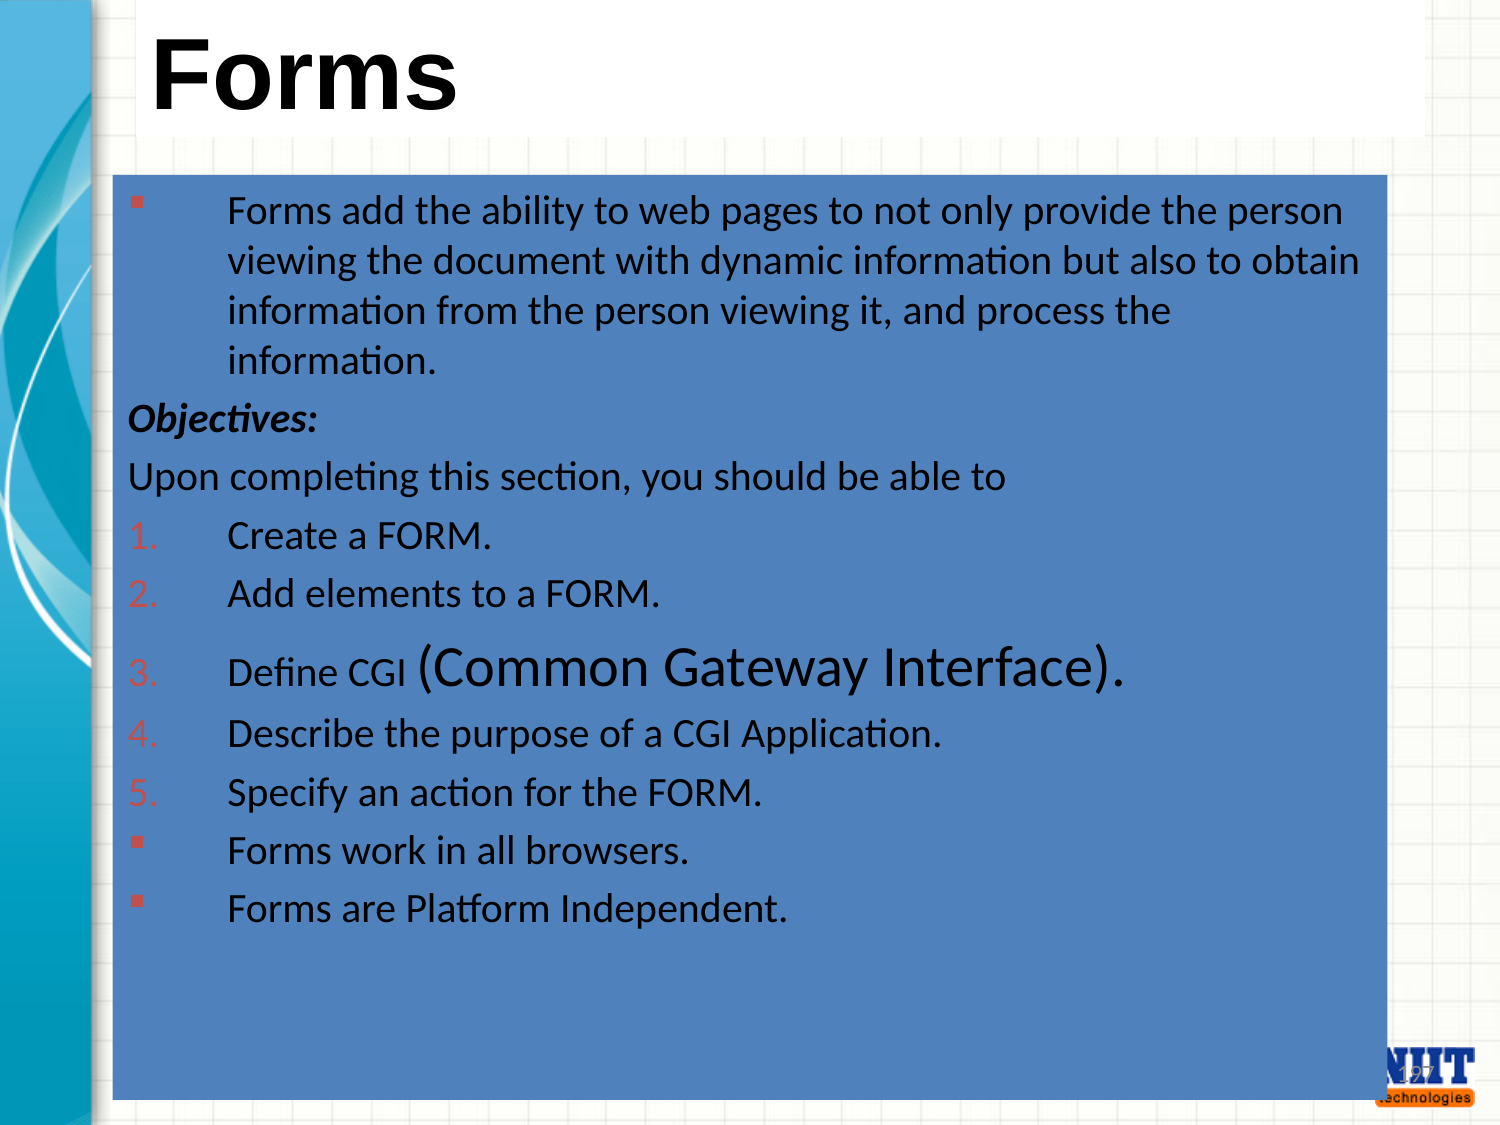

# Forms
Forms add the ability to web pages to not only provide the person viewing the document with dynamic information but also to obtain information from the person viewing it, and process the information.
Objectives:
Upon completing this section, you should be able to
Create a FORM.
Add elements to a FORM.
Define CGI (Common Gateway Interface).
Describe the purpose of a CGI Application.
Specify an action for the FORM.
Forms work in all browsers.
Forms are Platform Independent.
197